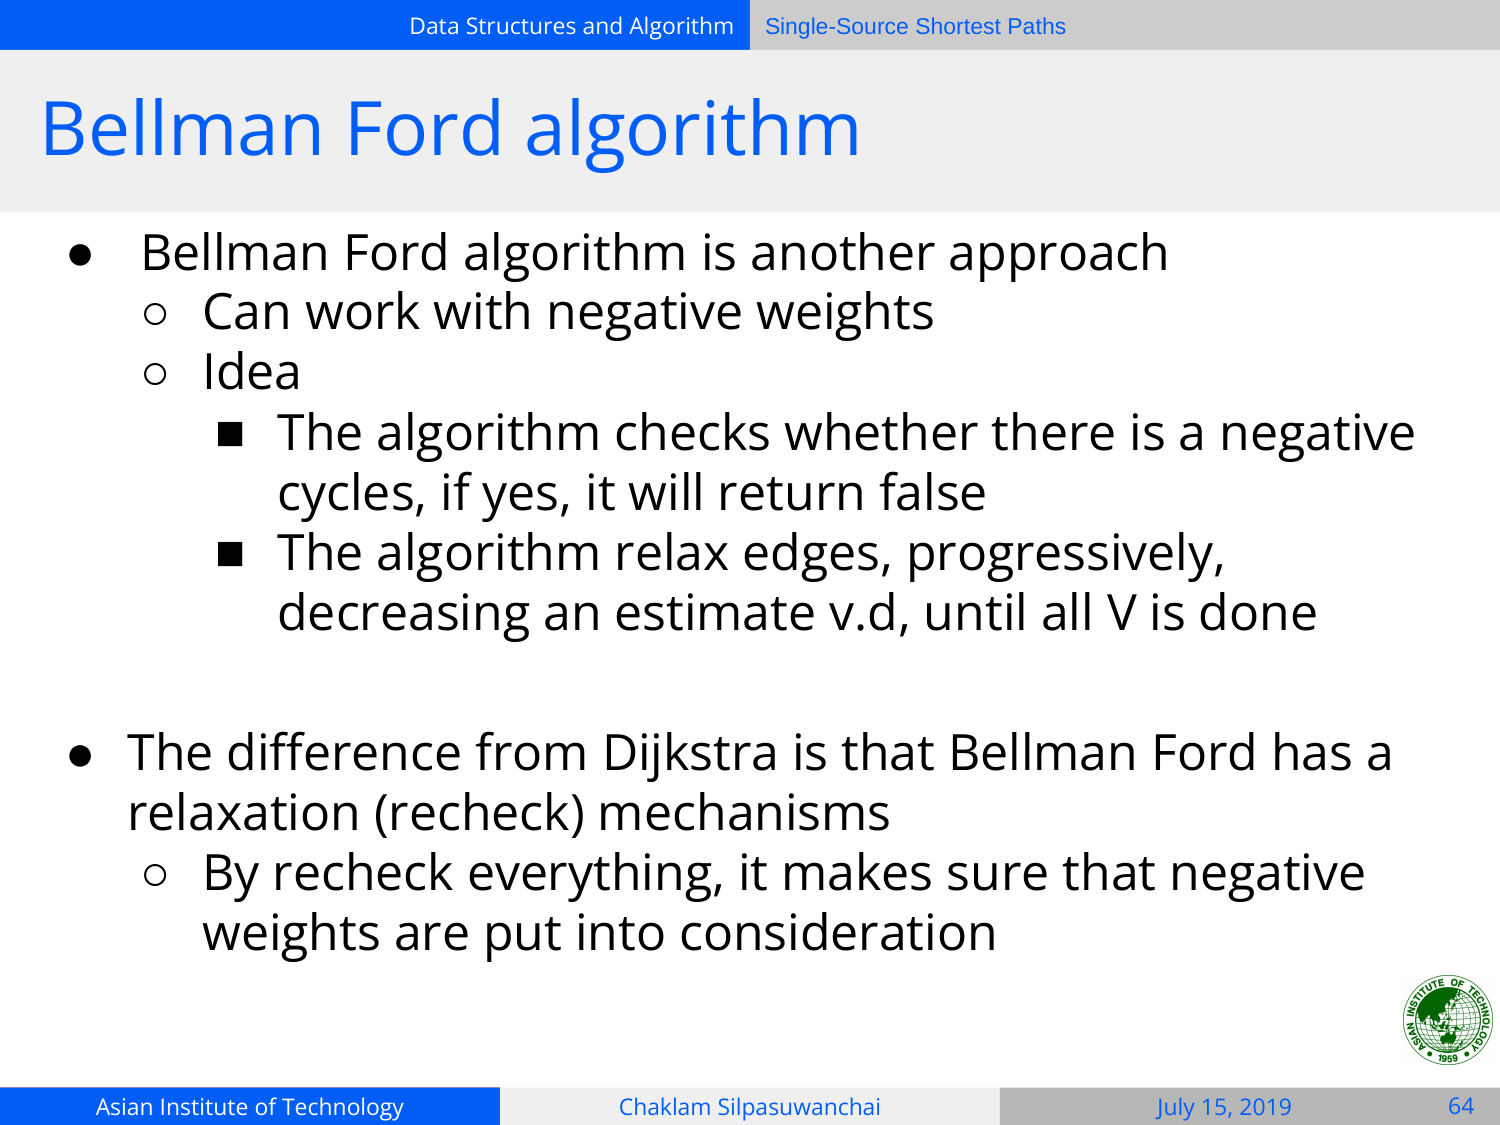

# Bellman Ford algorithm
 Bellman Ford algorithm is another approach
Can work with negative weights
Idea
The algorithm checks whether there is a negative cycles, if yes, it will return false
The algorithm relax edges, progressively, decreasing an estimate v.d, until all V is done

The difference from Dijkstra is that Bellman Ford has a relaxation (recheck) mechanisms
By recheck everything, it makes sure that negative weights are put into consideration

64